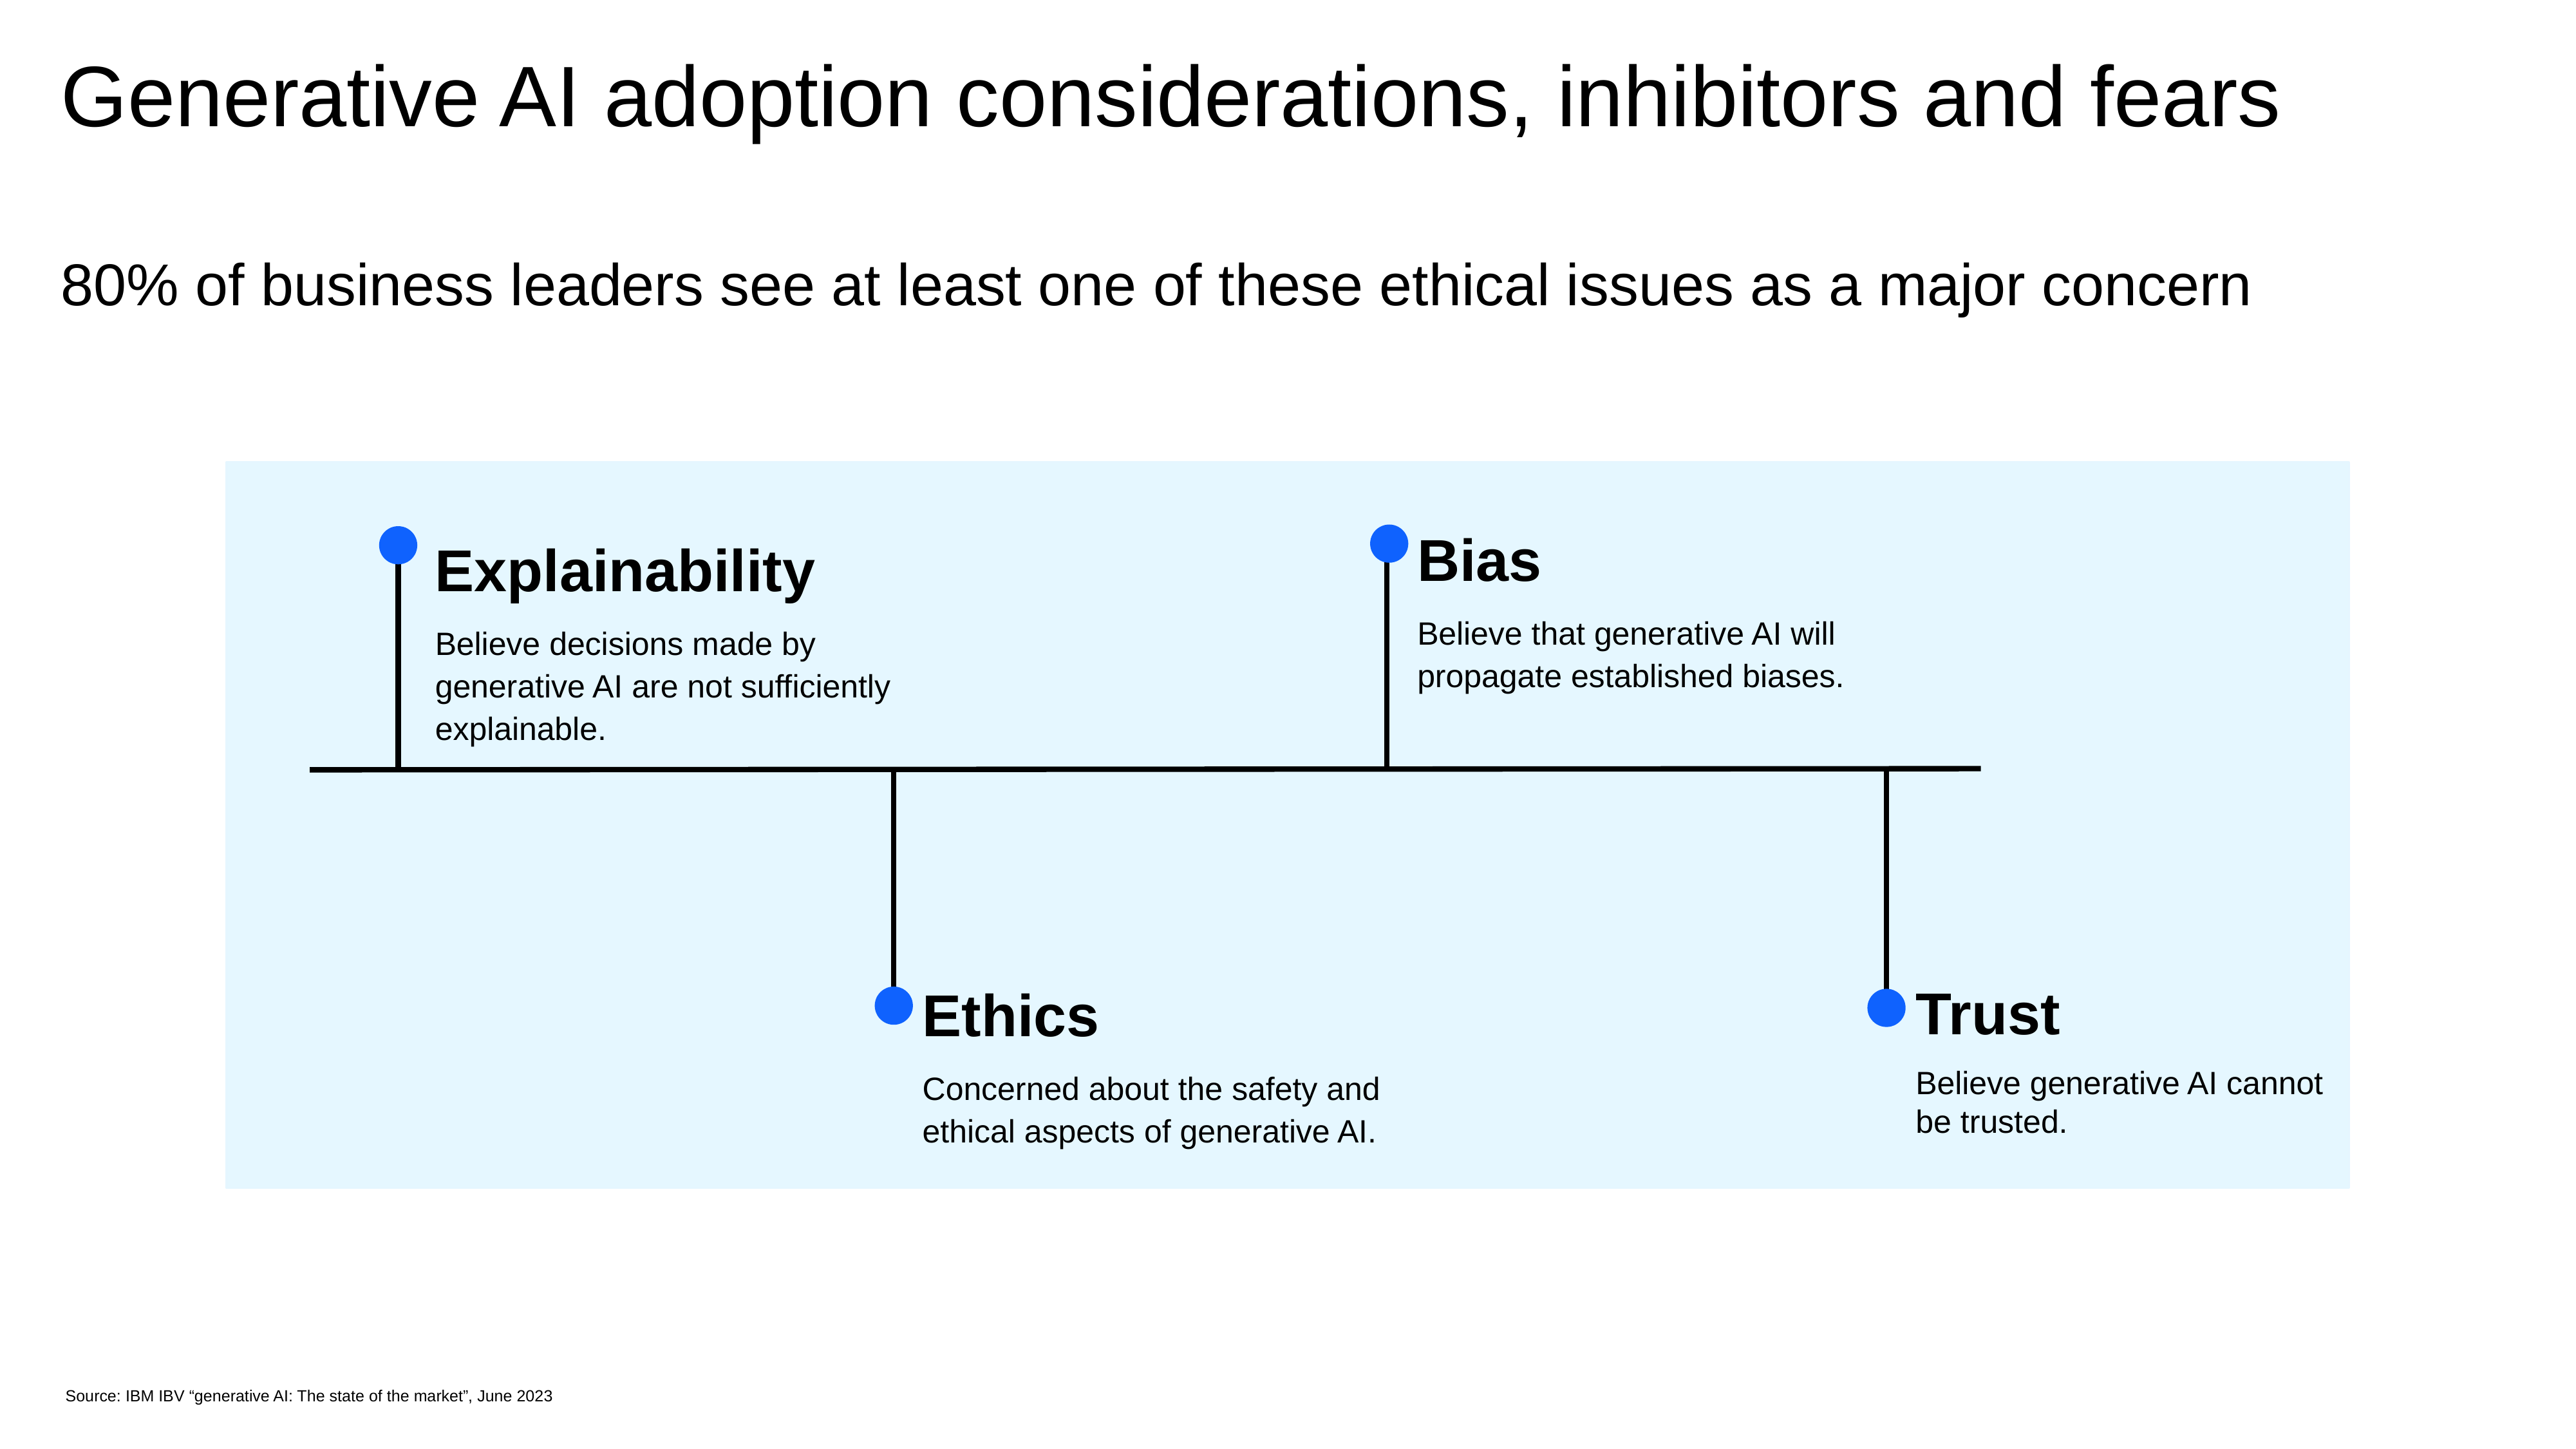

# Generative AI adoption considerations, inhibitors and fears 80% of business leaders see at least one of these ethical issues as a major concern

Explainability
Believe decisions made by generative AI are not sufficiently explainable.
Bias
Believe that generative AI will propagate established biases.

Ethics
Concerned about the safety and ethical aspects of generative AI.
Trust
Believe generative AI cannot be trusted.

Source: IBM IBV “generative AI: The state of the market”, June 2023